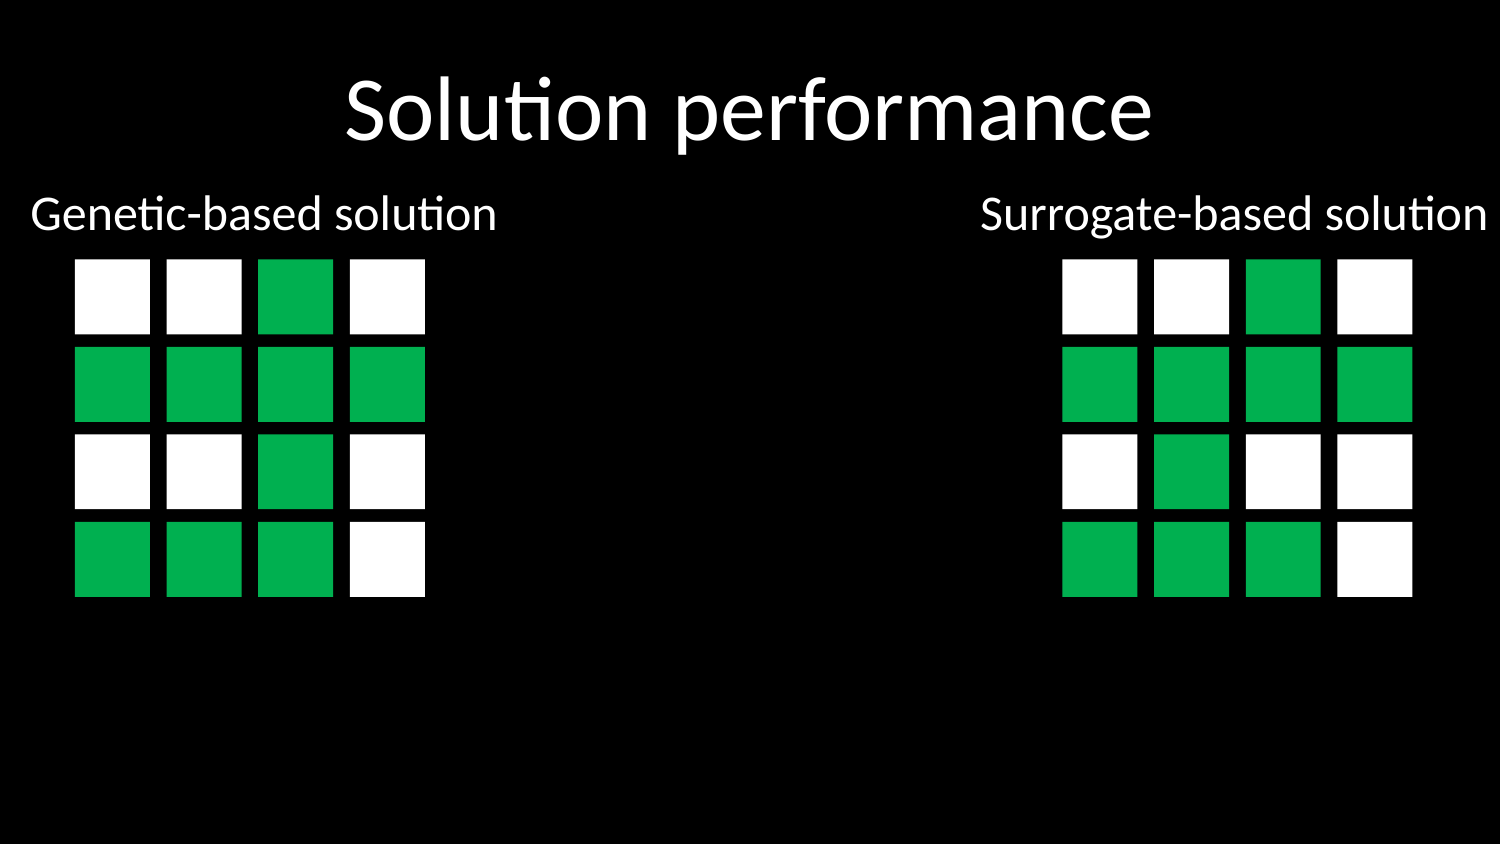

# Solution performance
Genetic-based solution
Surrogate-based solution